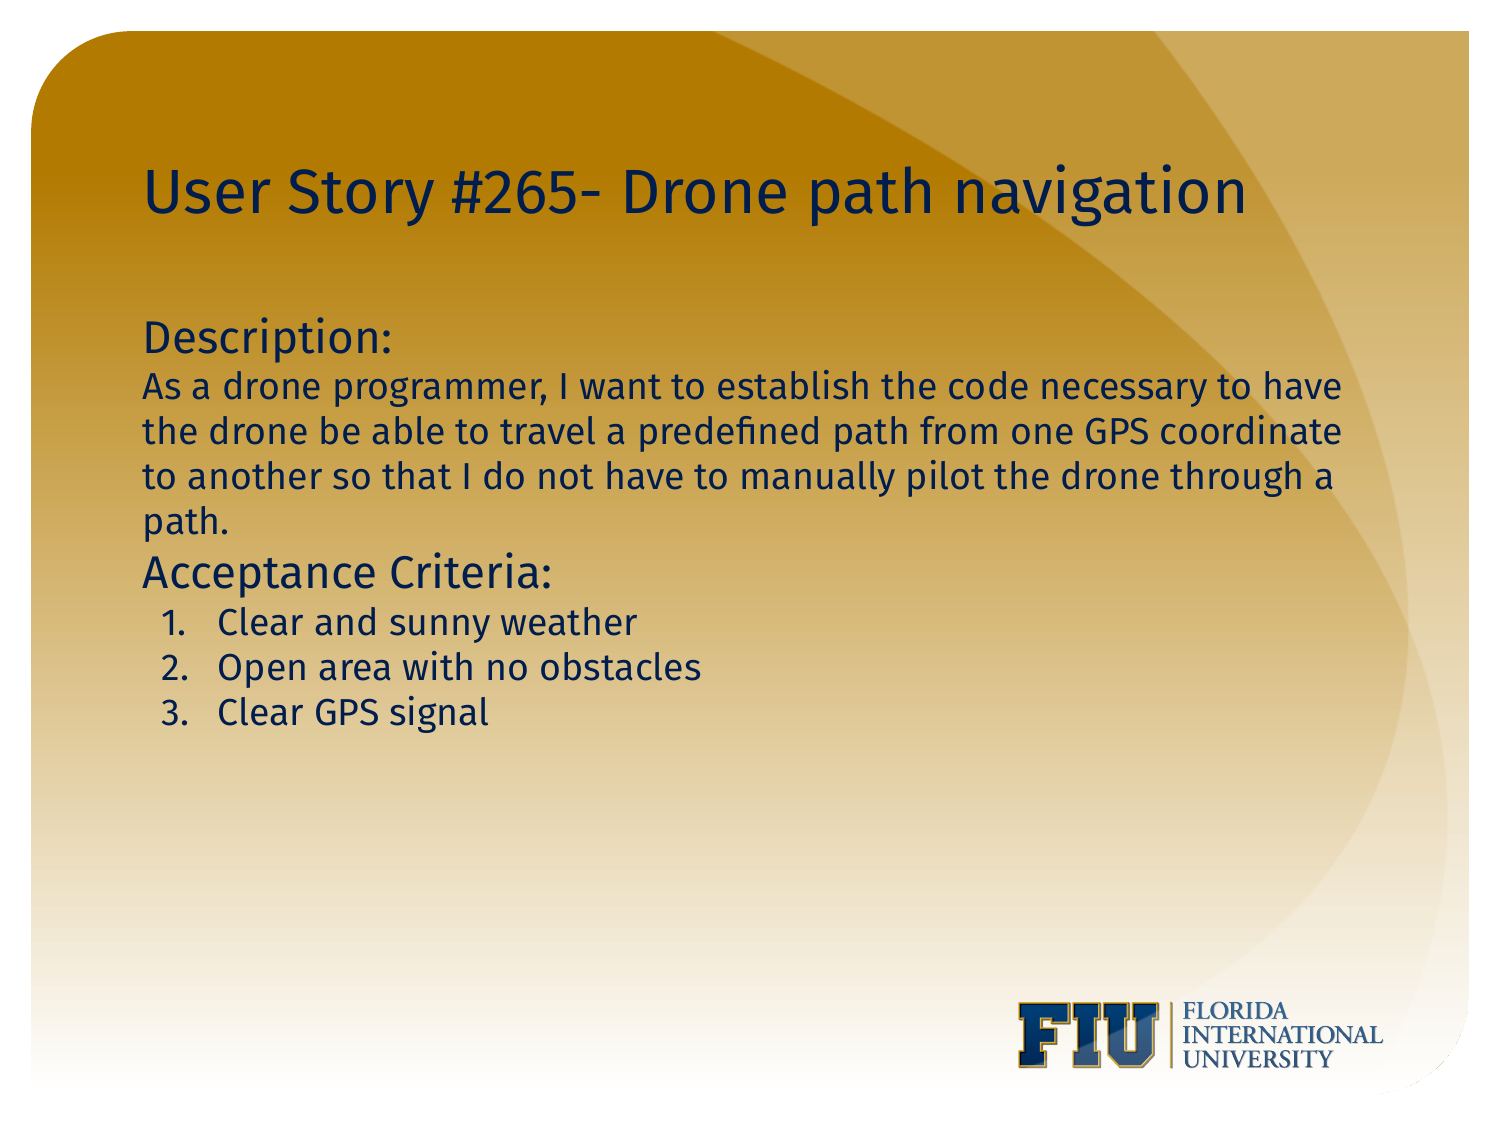

# User Story #265- Drone path navigation
Description:
As a drone programmer, I want to establish the code necessary to have the drone be able to travel a predefined path from one GPS coordinate to another so that I do not have to manually pilot the drone through a path.
Acceptance Criteria:
Clear and sunny weather
Open area with no obstacles
Clear GPS signal